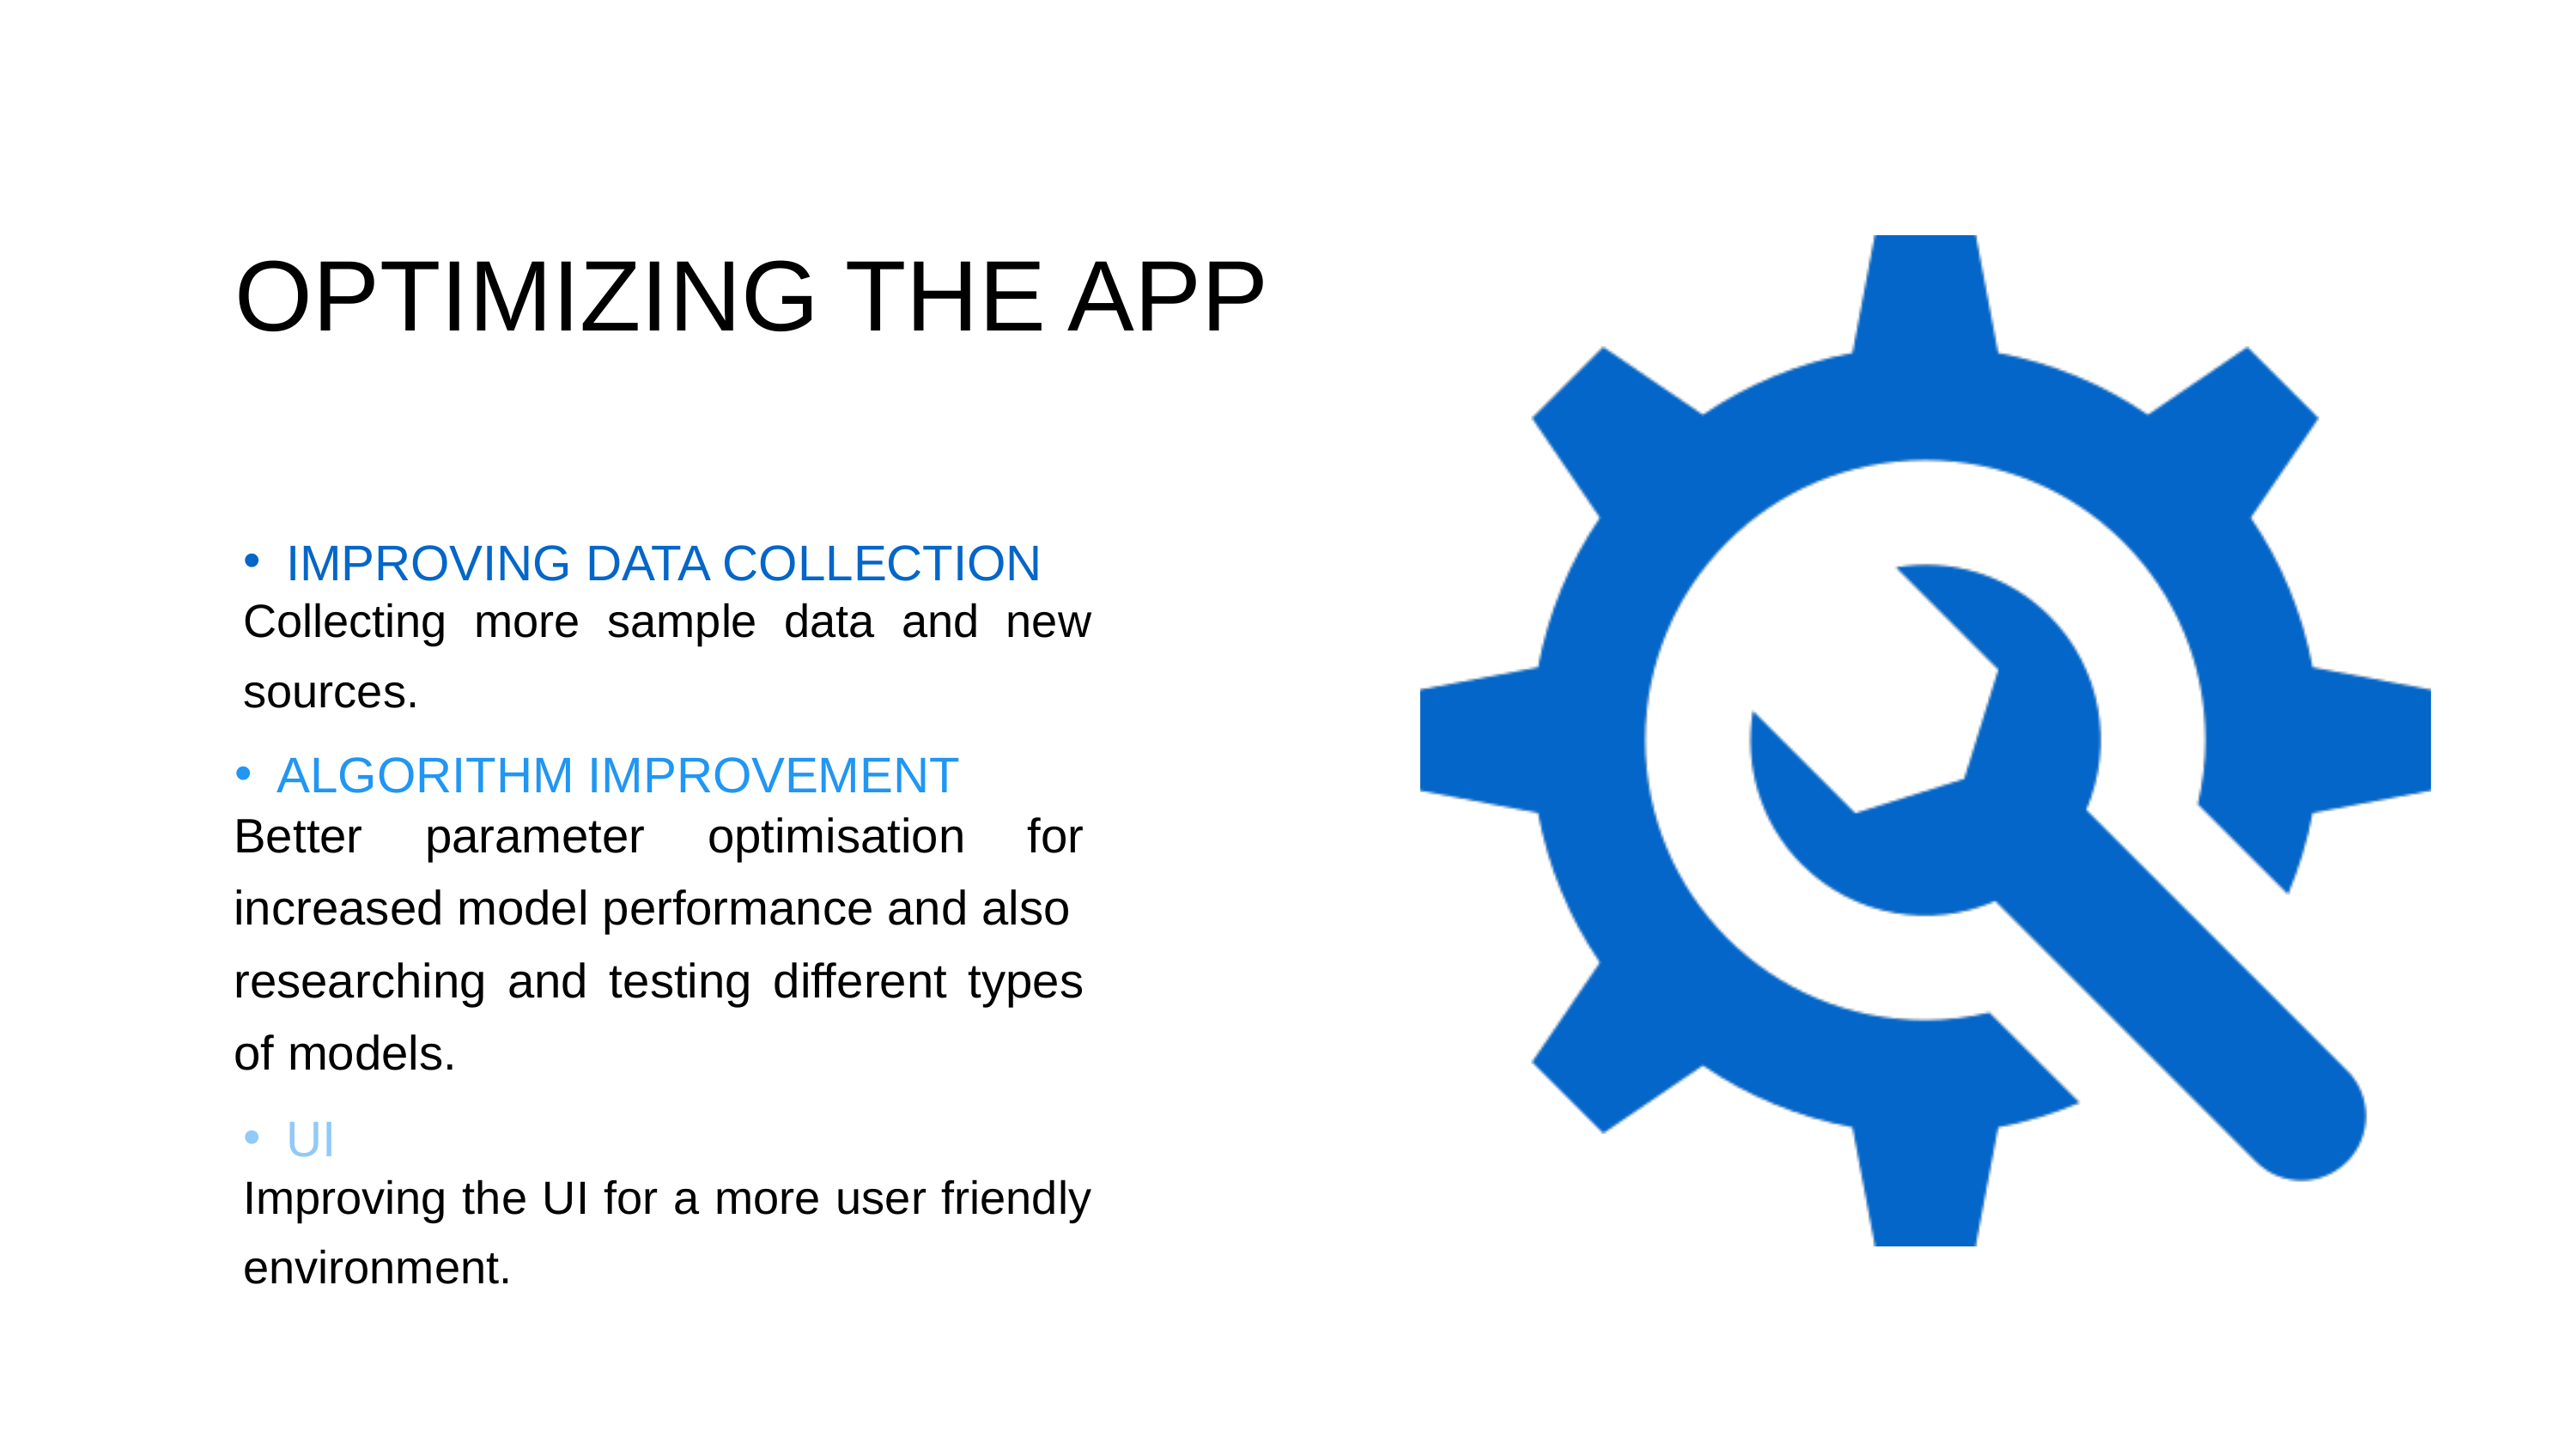

OPTIMIZING THE APP
IMPROVING DATA COLLECTION
Collecting more sample data and new sources.
ALGORITHM IMPROVEMENT
Better parameter optimisation for increased model performance and also  researching and testing different types of models.
UI
Improving the UI for a more user friendly environment.